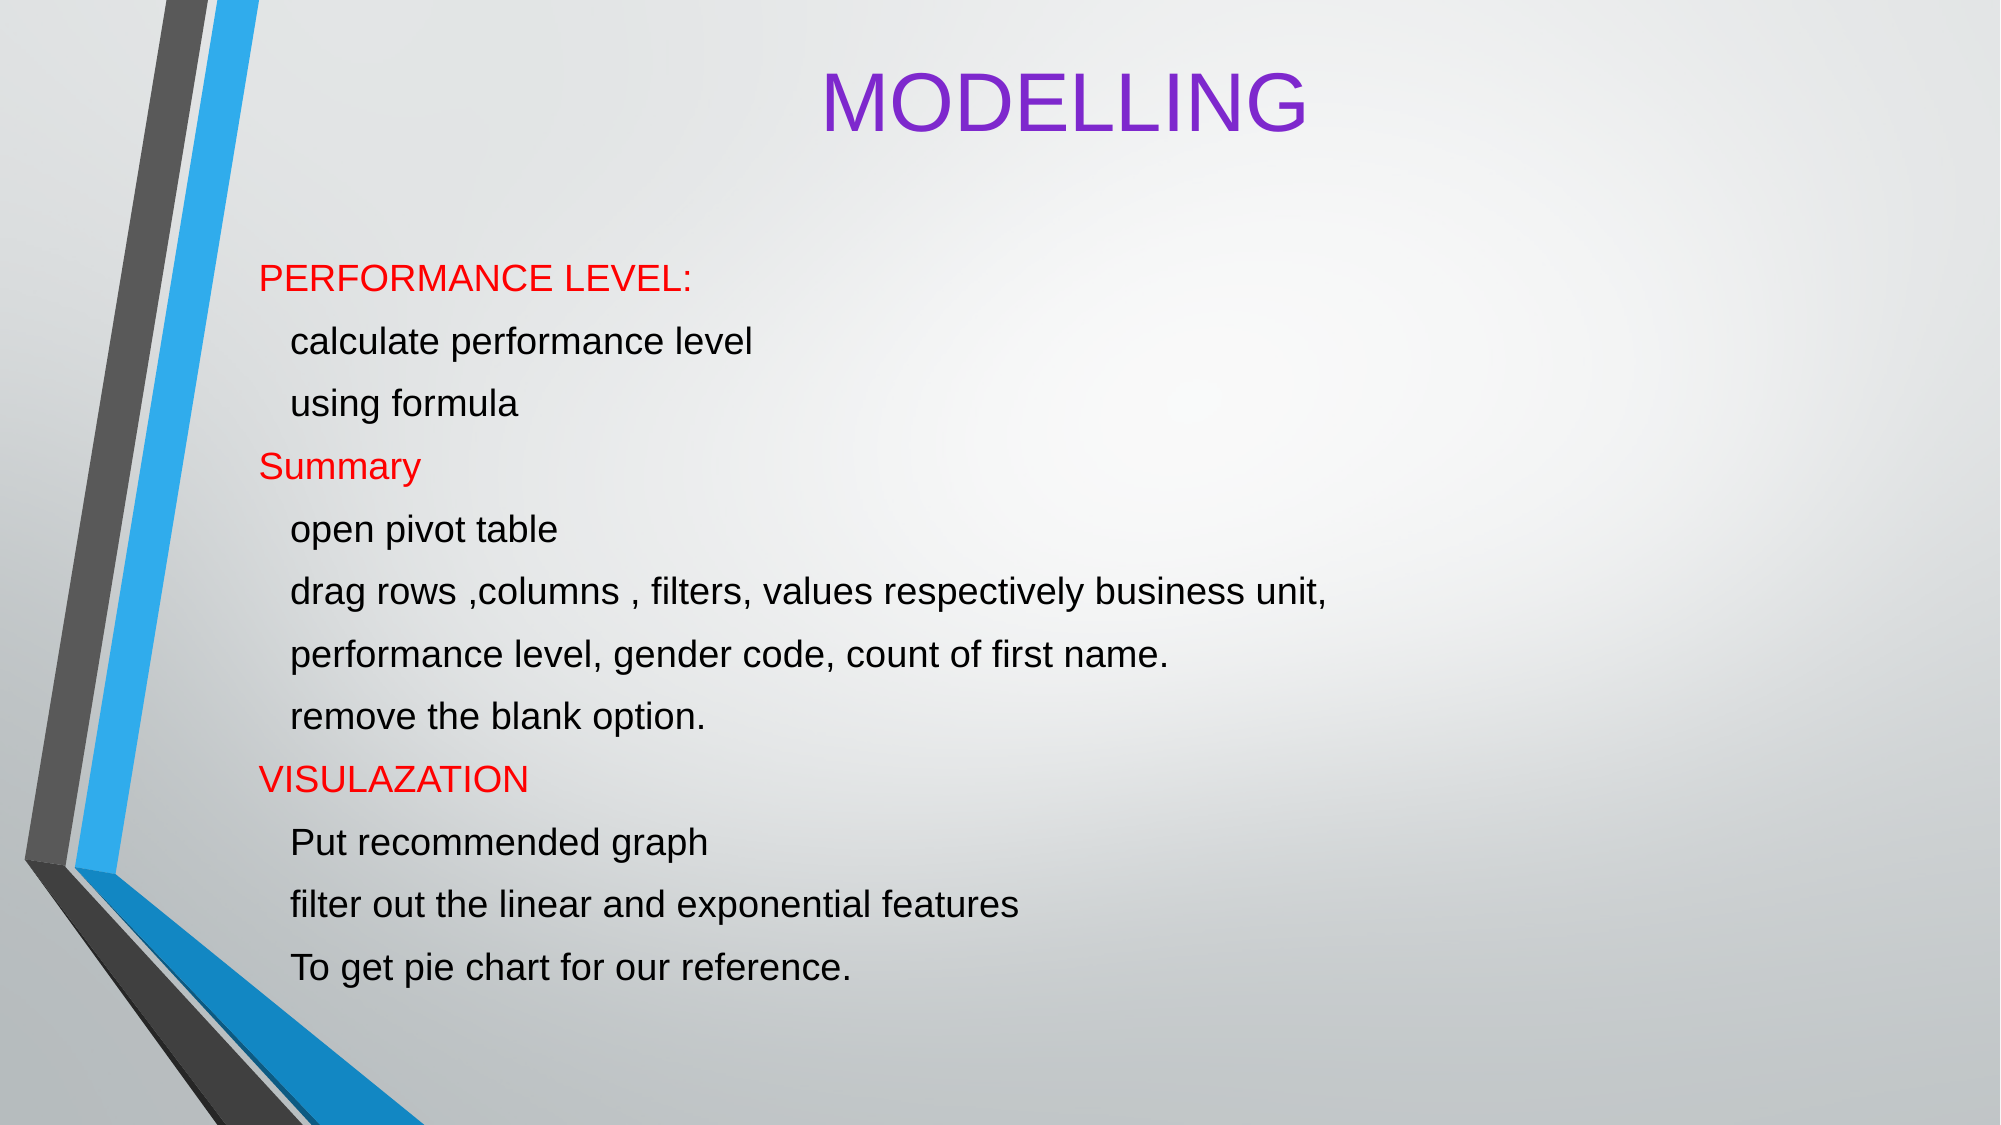

# MODELLING
PERFORMANCE LEVEL:
   calculate performance level
   using formula
Summary
   open pivot table
   drag rows ,columns , filters, values respectively business unit,
   performance level, gender code, count of first name.
   remove the blank option.
VISULAZATION
   Put recommended graph
   filter out the linear and exponential features
   To get pie chart for our reference.